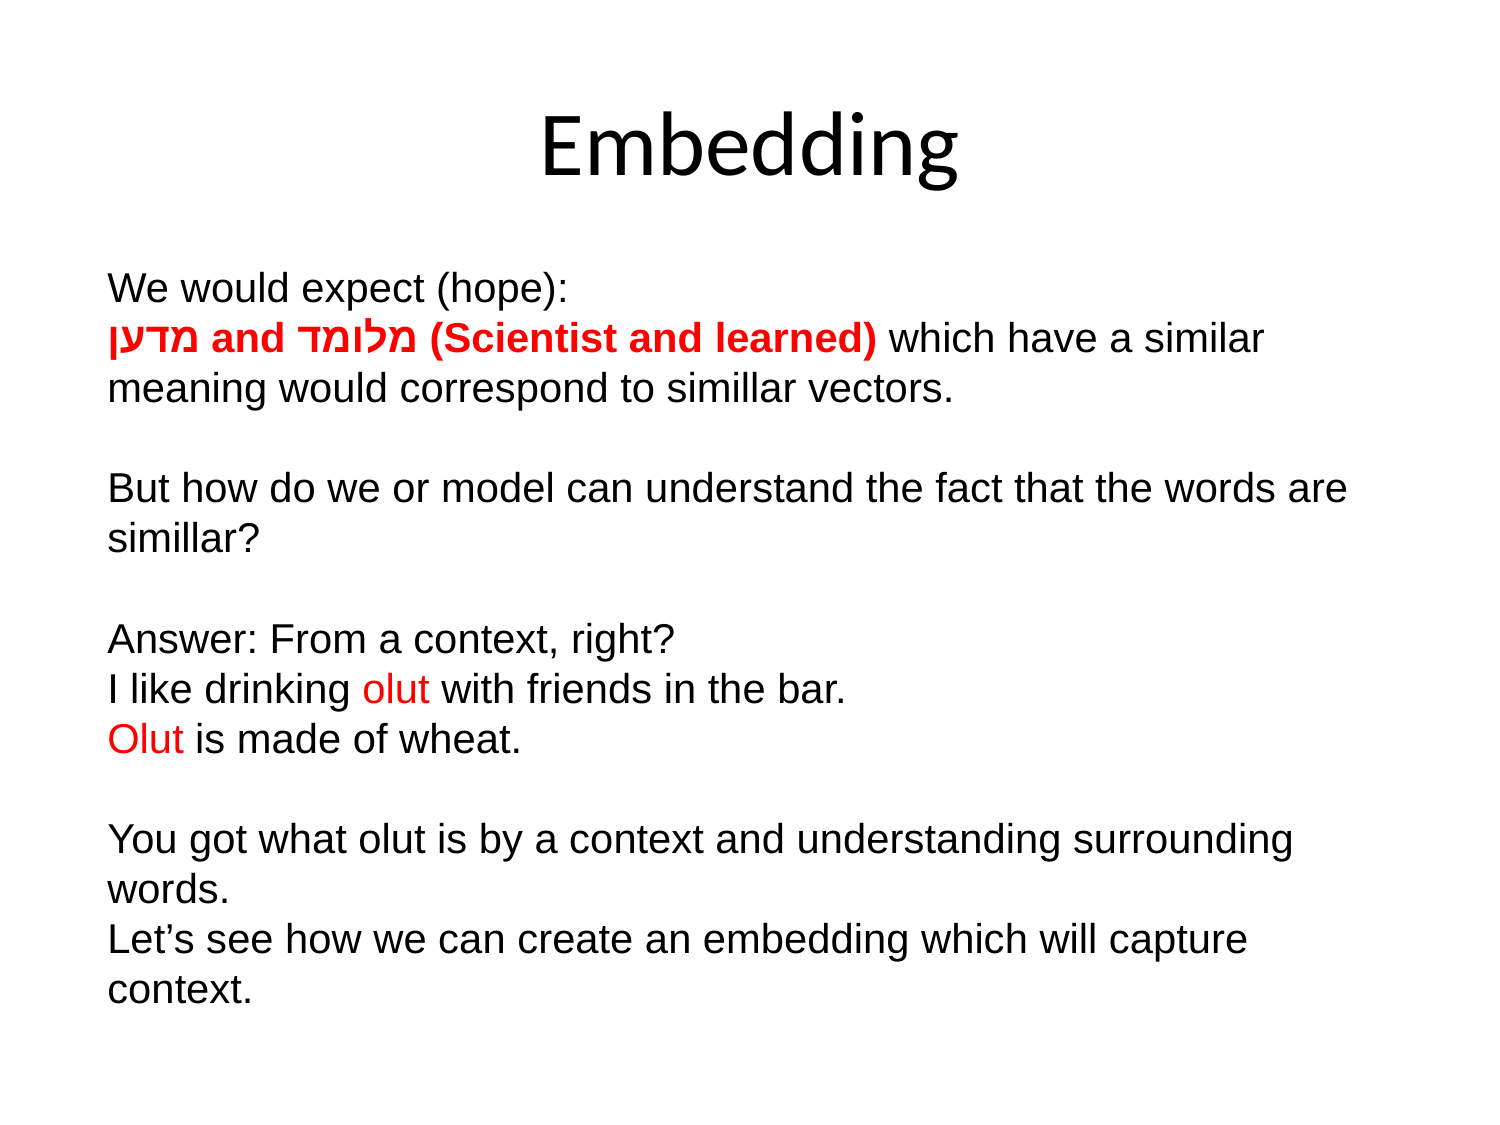

# Embedding
We would expect (hope):
מדען and מלומד (Scientist and learned) which have a similar meaning would correspond to simillar vectors.

But how do we or model can understand the fact that the words are simillar?

Answer: From a context, right?
I like drinking olut with friends in the bar.
Olut is made of wheat.

You got what olut is by a context and understanding surrounding words.
Let’s see how we can create an embedding which will capture context.